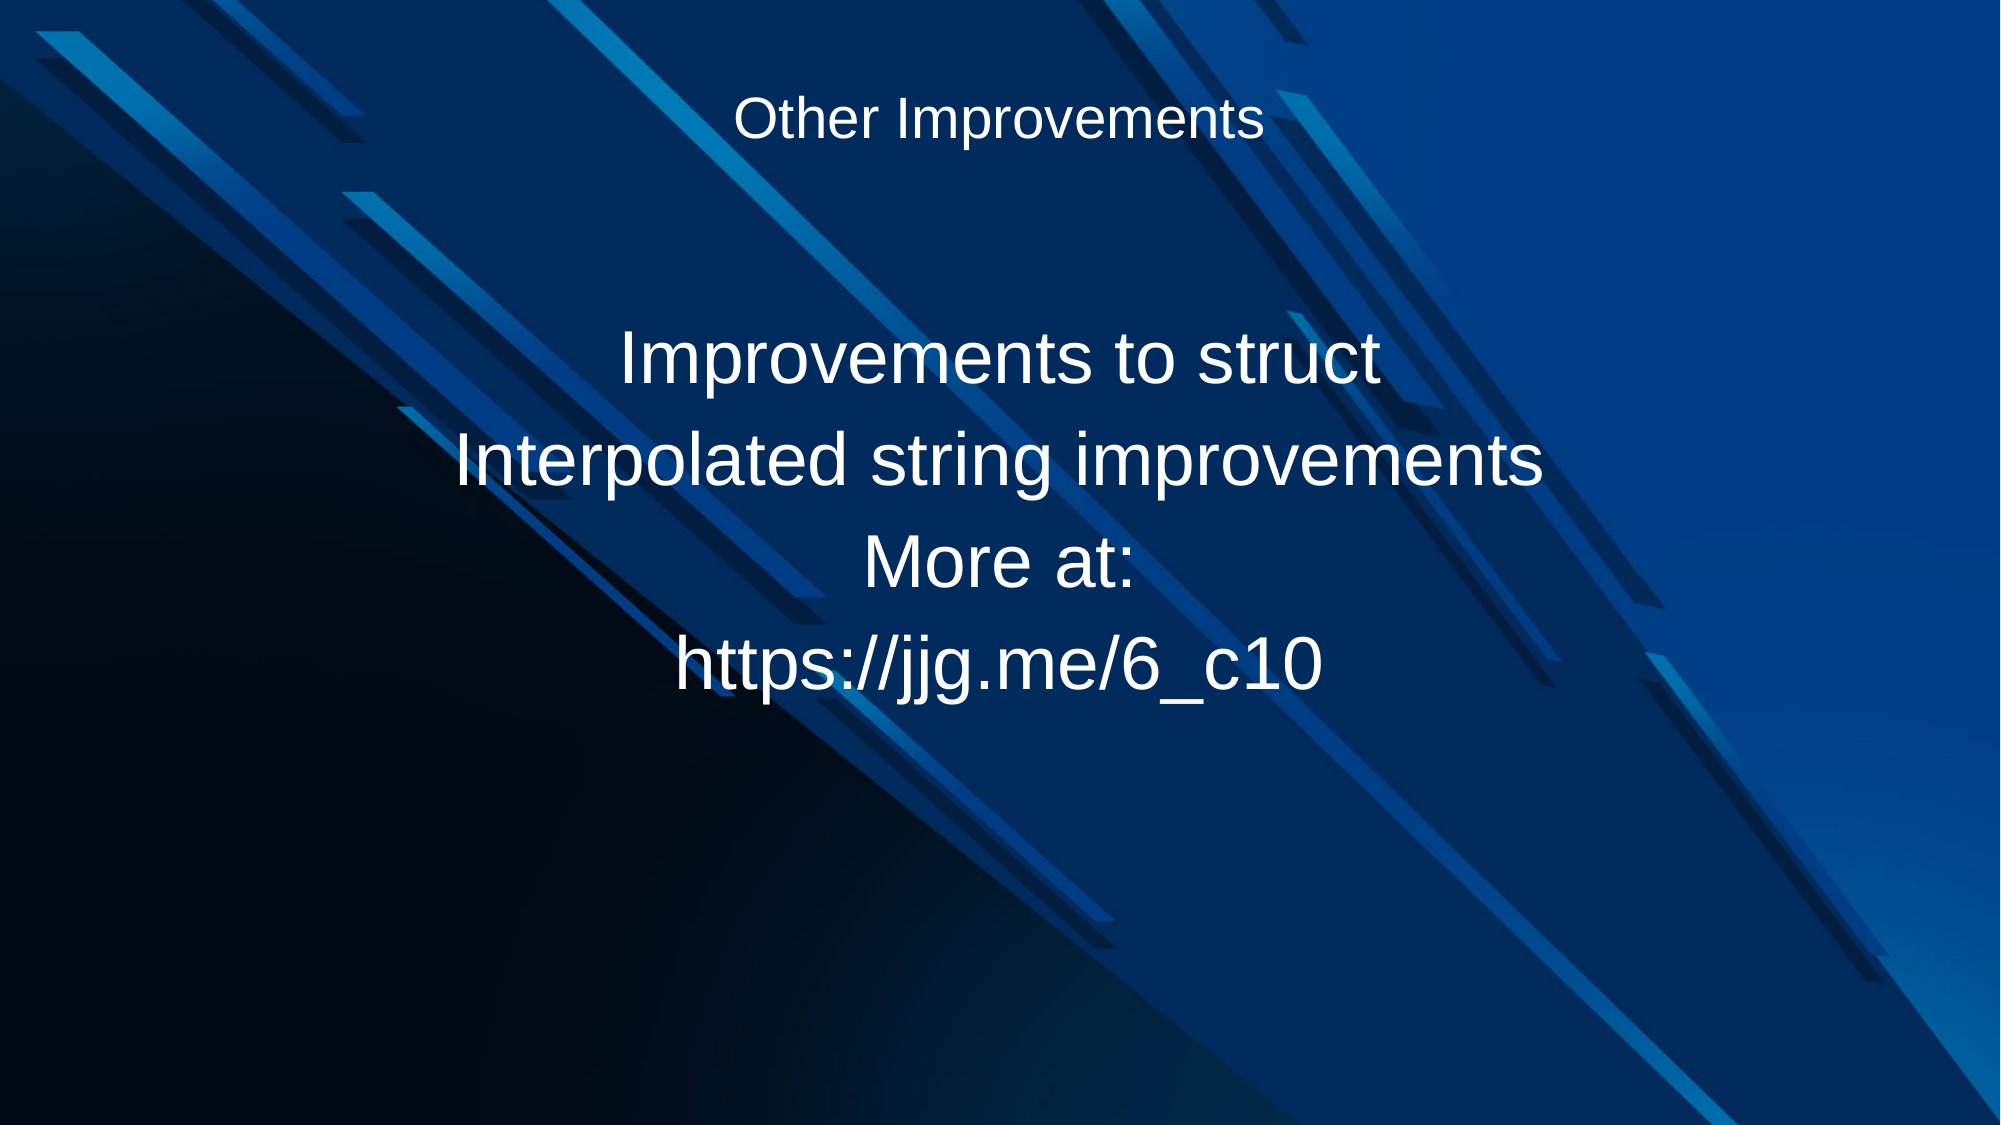

# Other Improvements
Improvements to struct
Interpolated string improvements
More at:
https://jjg.me/6_c10